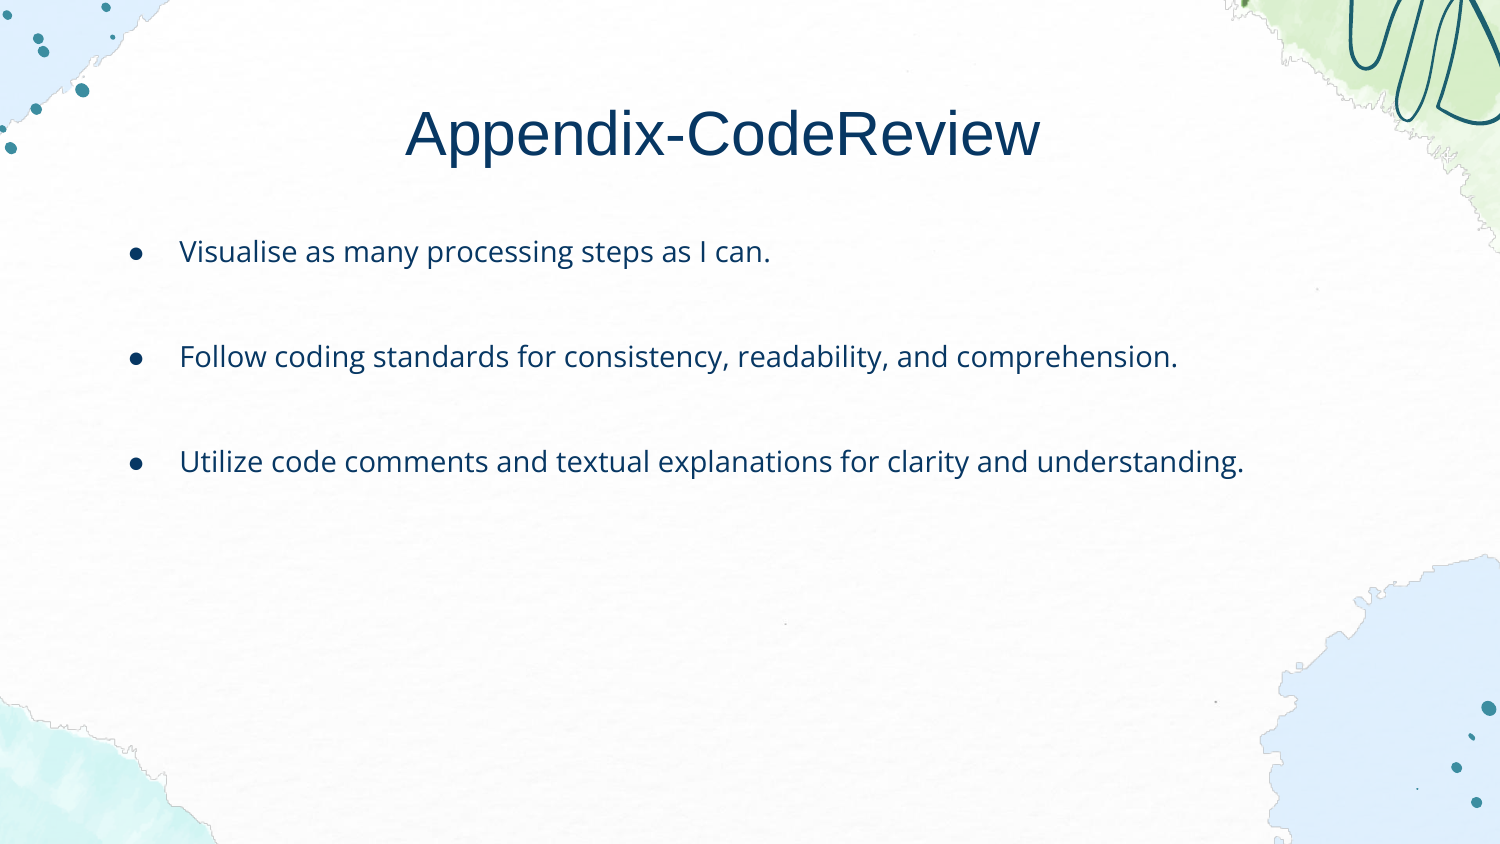

# Appendix-CodeReview
Visualise as many processing steps as I can.

Follow coding standards for consistency, readability, and comprehension.

Utilize code comments and textual explanations for clarity and understanding.